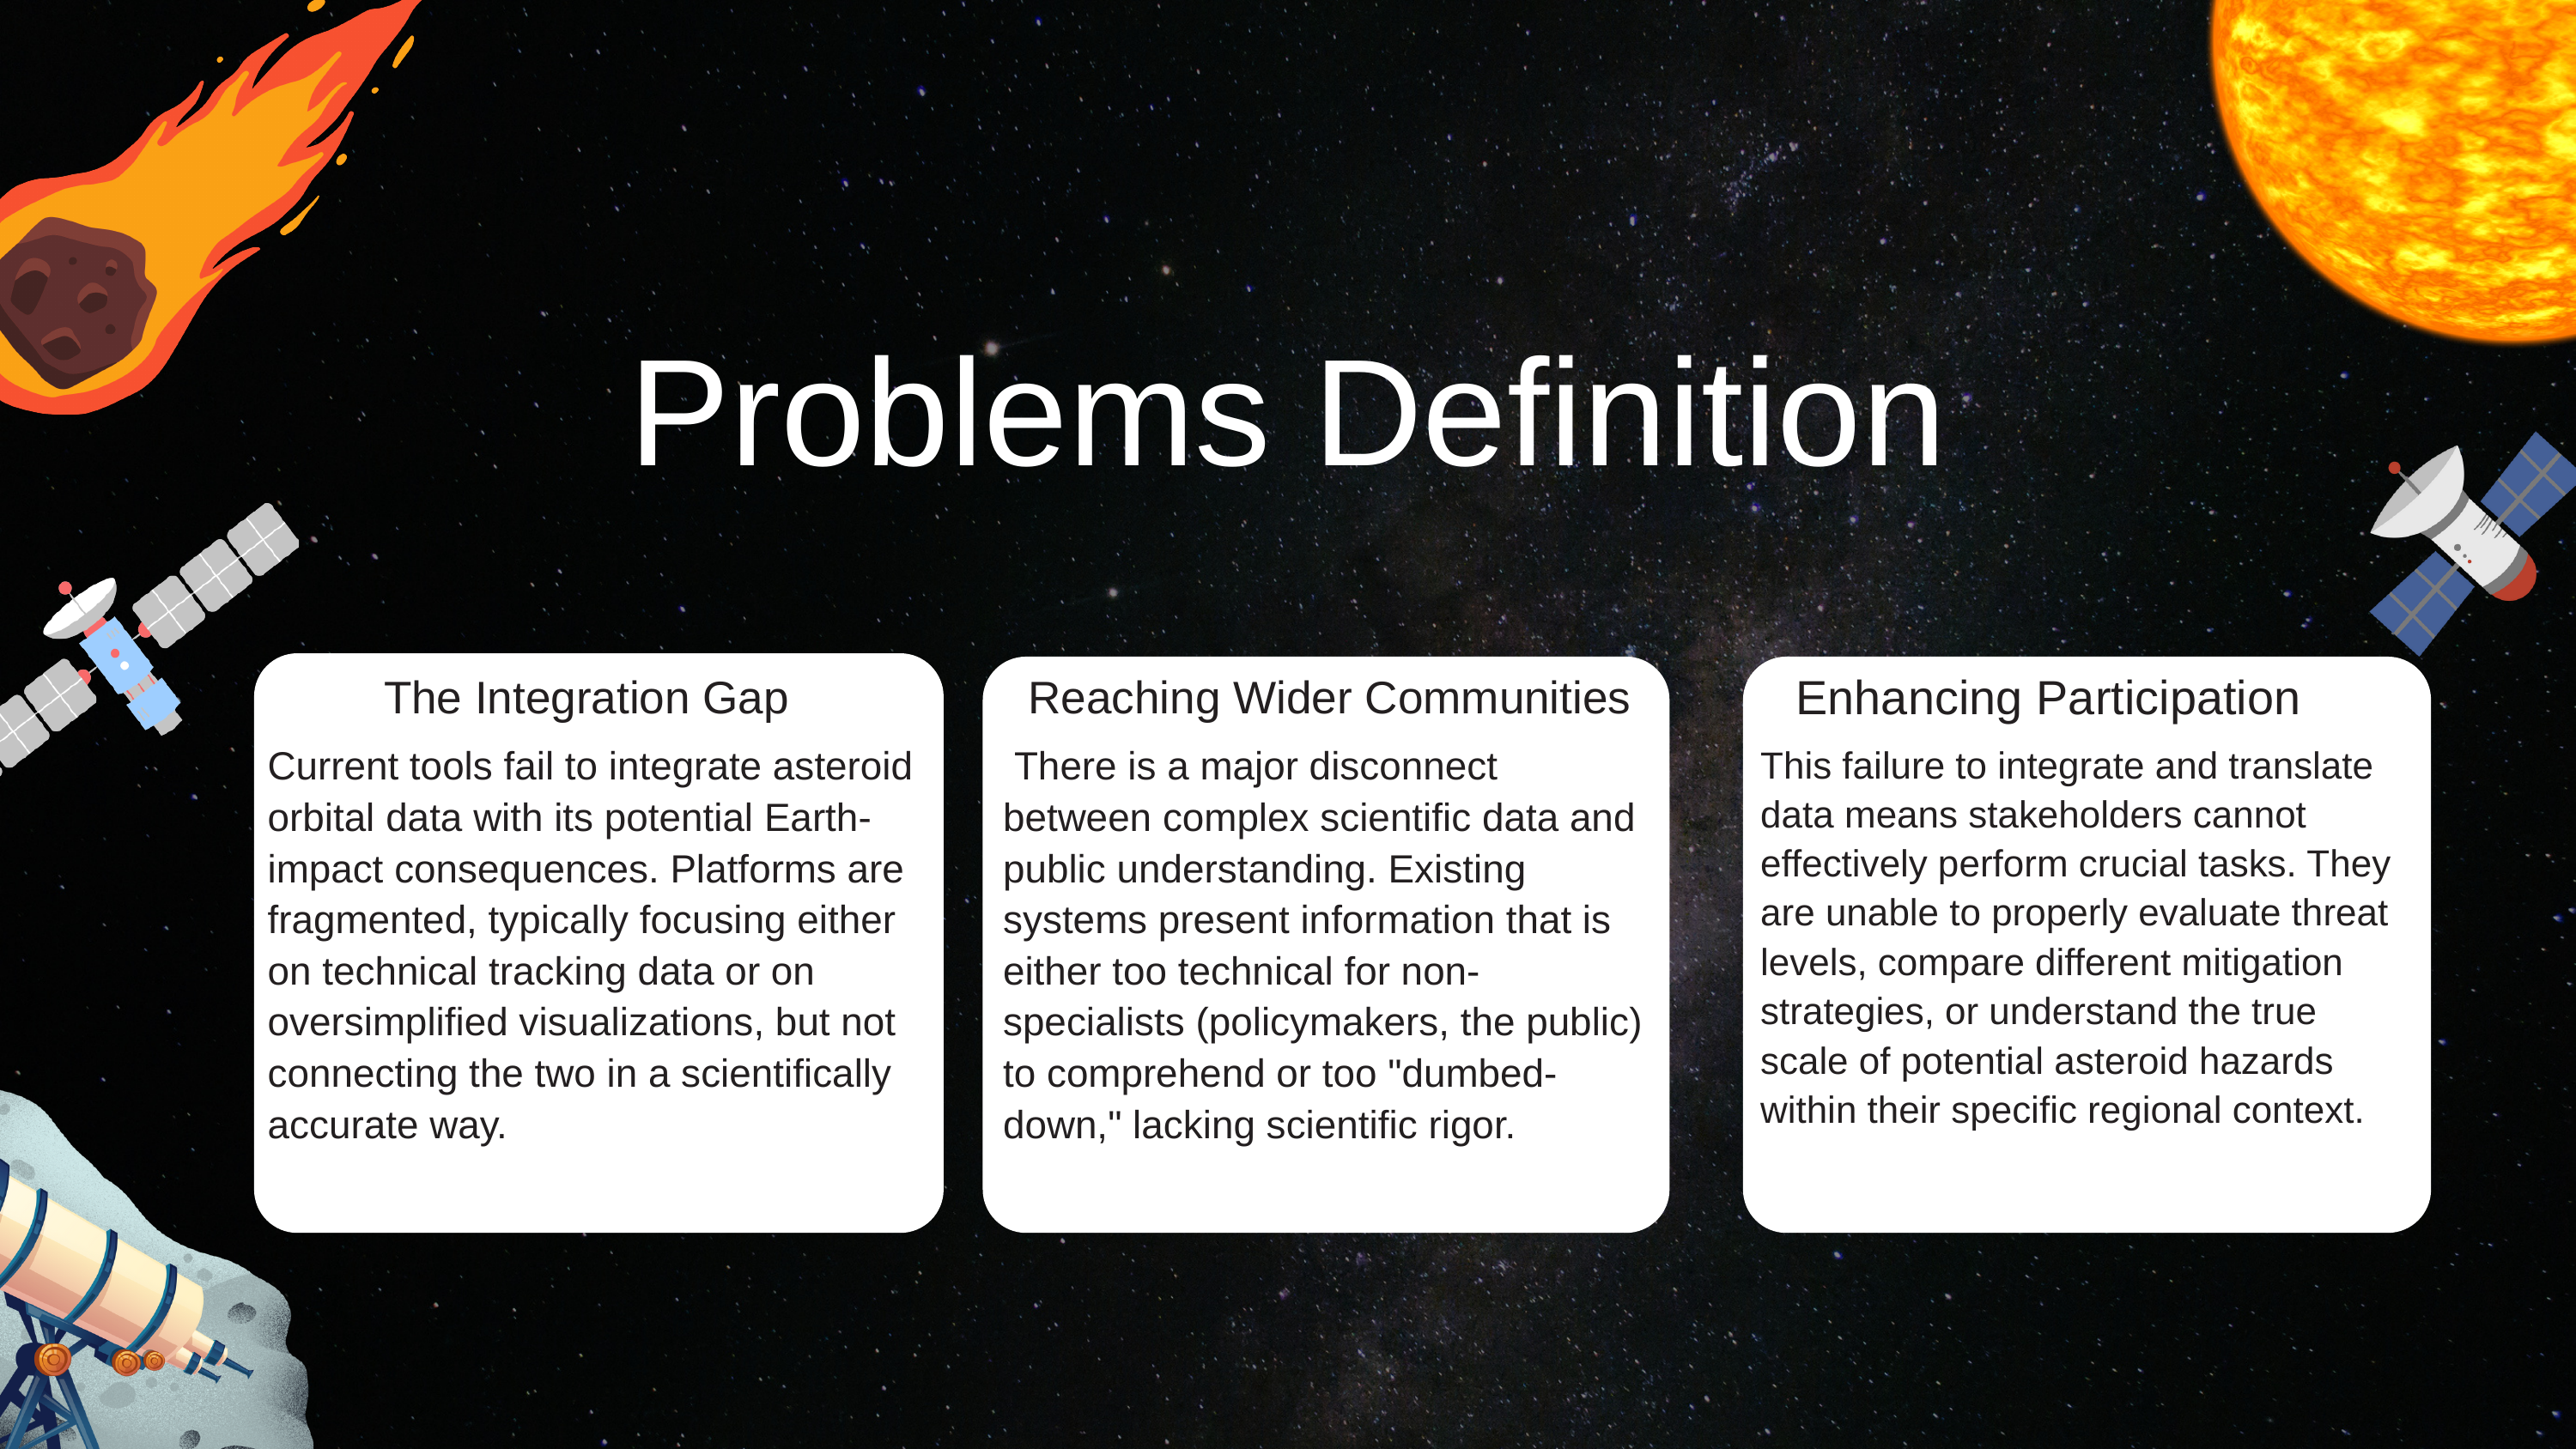

Problems Definition

Enhancing Participation
The Integration Gap
Reaching Wider Communities
Current tools fail to integrate asteroid orbital data with its potential Earth-impact consequences. Platforms are fragmented, typically focusing either on technical tracking data or on oversimplified visualizations, but not connecting the two in a scientifically accurate way.
 There is a major disconnect between complex scientific data and public understanding. Existing systems present information that is either too technical for non-specialists (policymakers, the public) to comprehend or too "dumbed-down," lacking scientific rigor.
This failure to integrate and translate data means stakeholders cannot effectively perform crucial tasks. They are unable to properly evaluate threat levels, compare different mitigation strategies, or understand the true scale of potential asteroid hazards within their specific regional context.